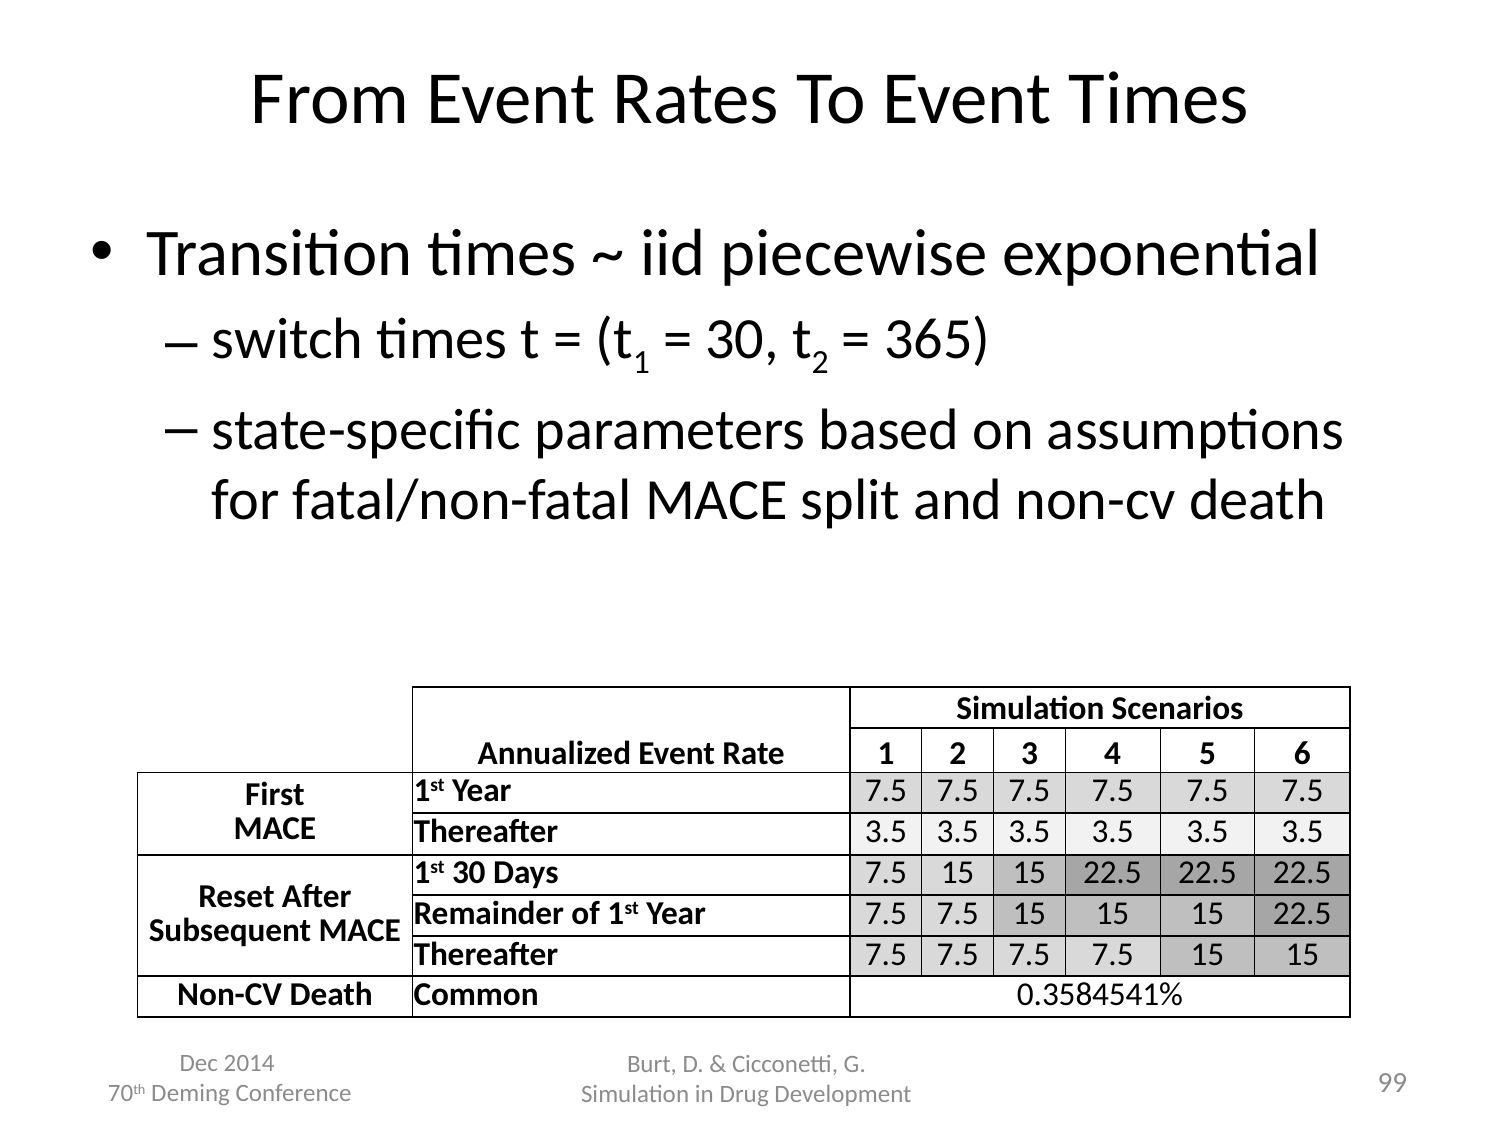

# From Event Rates To Event Times
Transition times ~ iid piecewise exponential
switch times t = (t1 = 30, t2 = 365)
state-specific parameters based on assumptions for fatal/non-fatal MACE split and non-cv death

|  |  | Simulation Scenarios |  |  |  |  |  |
| --- | --- | --- | --- | --- | --- | --- | --- |
|  | Annualized Event Rate | 1 | 2 | 3 | 4 | 5 | 6 |
| First MACE | 1st Year | 7.5 | 7.5 | 7.5 | 7.5 | 7.5 | 7.5 |
|  | Thereafter | 3.5 | 3.5 | 3.5 | 3.5 | 3.5 | 3.5 |
| Reset After Subsequent MACE | 1st 30 Days | 7.5 | 15 | 15 | 22.5 | 22.5 | 22.5 |
|  | Remainder of 1st Year | 7.5 | 7.5 | 15 | 15 | 15 | 22.5 |
|  | Thereafter | 7.5 | 7.5 | 7.5 | 7.5 | 15 | 15 |
| Non-CV Death | Common | 0.3584541% |  |  |  |  |  |